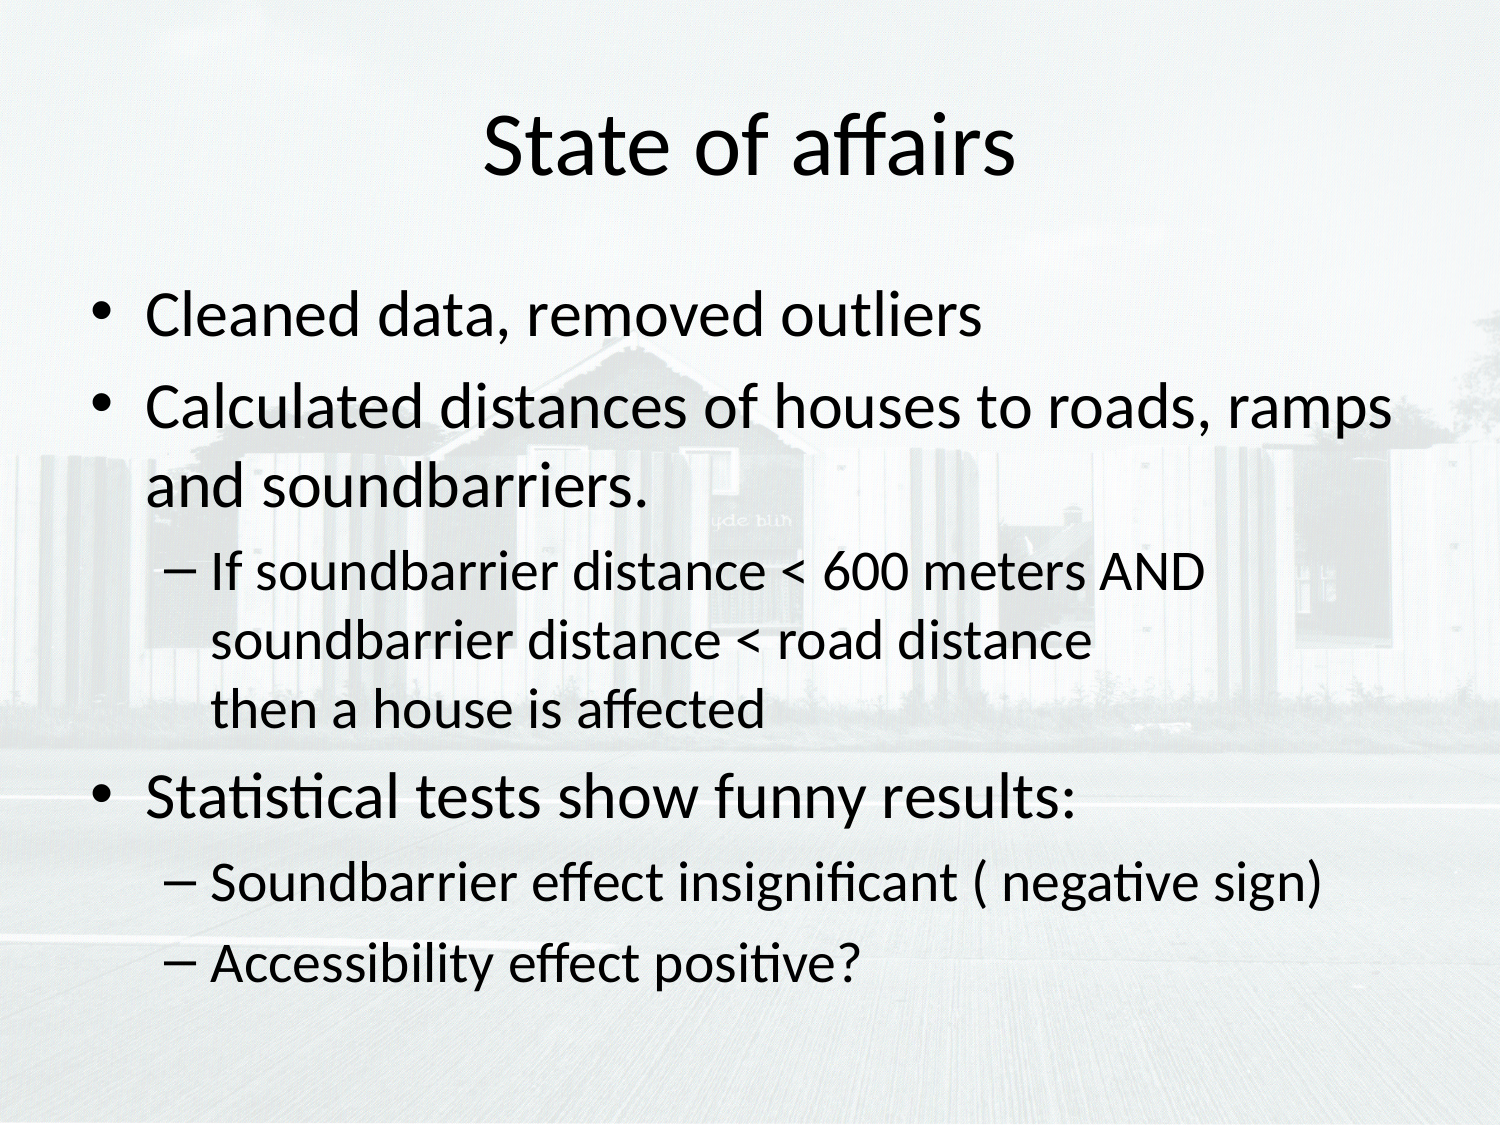

# State of affairs
Cleaned data, removed outliers
Calculated distances of houses to roads, ramps and soundbarriers.
If soundbarrier distance < 600 meters AND
soundbarrier distance < road distance
then a house is affected
Statistical tests show funny results:
Soundbarrier effect insignificant ( negative sign)
Accessibility effect positive?